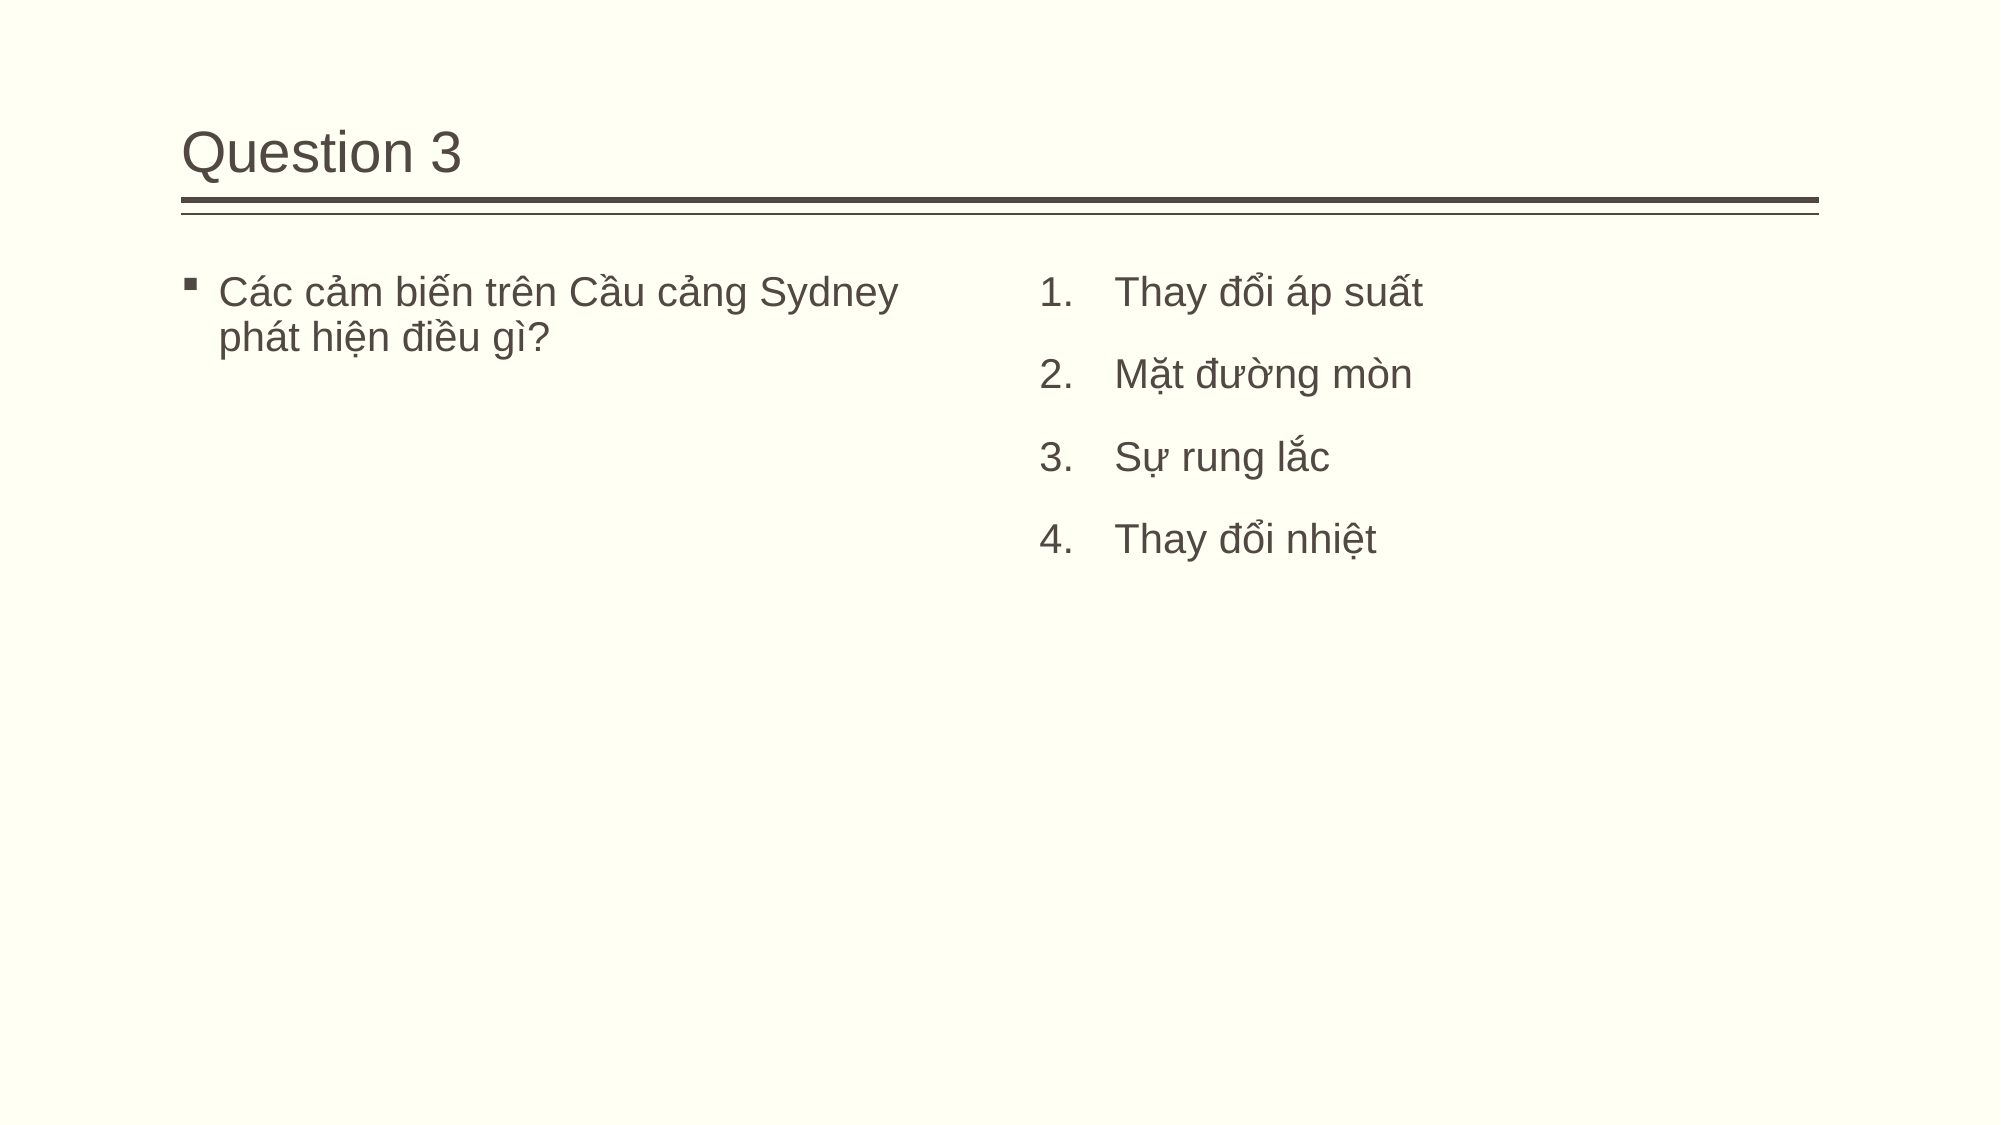

# Question 3
Thay đổi áp suất
Mặt đường mòn
Sự rung lắc
Thay đổi nhiệt
Các cảm biến trên Cầu cảng Sydney phát hiện điều gì?